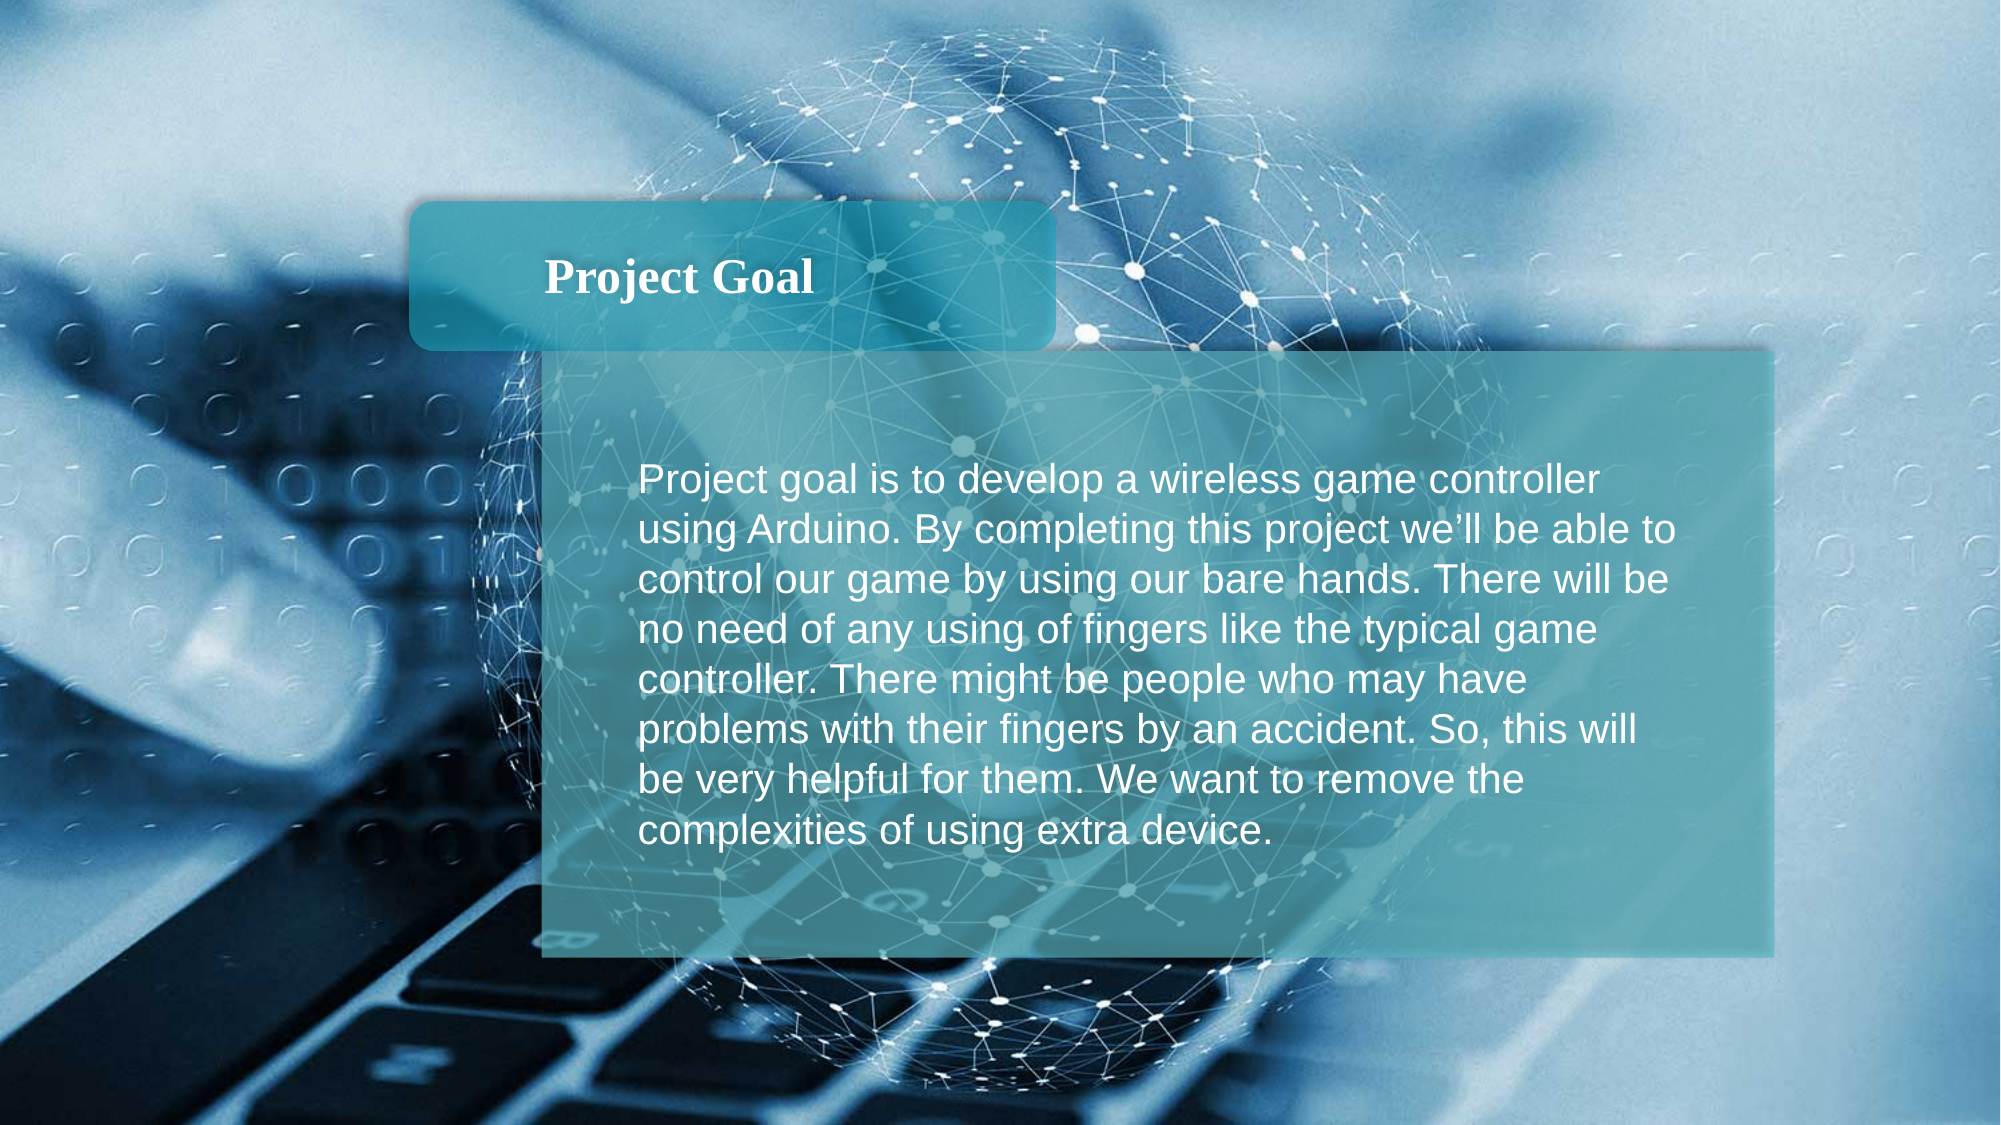

Project goal is to develop a wireless game controller using Arduino. By completing this project we’ll be able to control our game by using our bare hands. There will be no need of any using of fingers like the typical game controller. There might be people who may have problems with their fingers by an accident. So, this will be very helpful for them. We want to remove the complexities of using extra device.
Project Goal